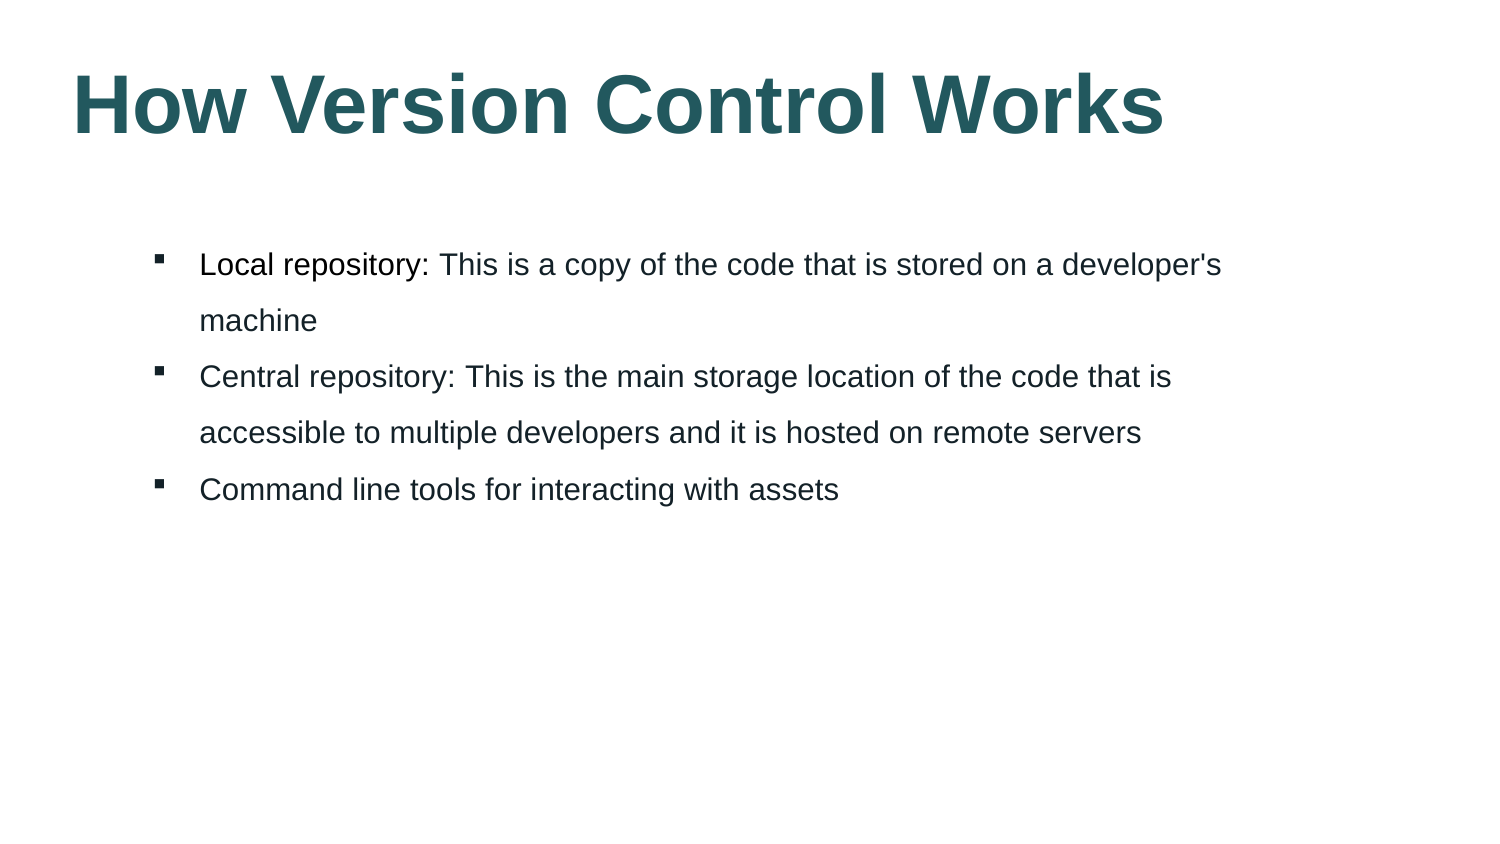

How Version Control Works
Local repository: This is a copy of the code that is stored on a developer's machine
Central repository: This is the main storage location of the code that is accessible to multiple developers and it is hosted on remote servers
Command line tools for interacting with assets